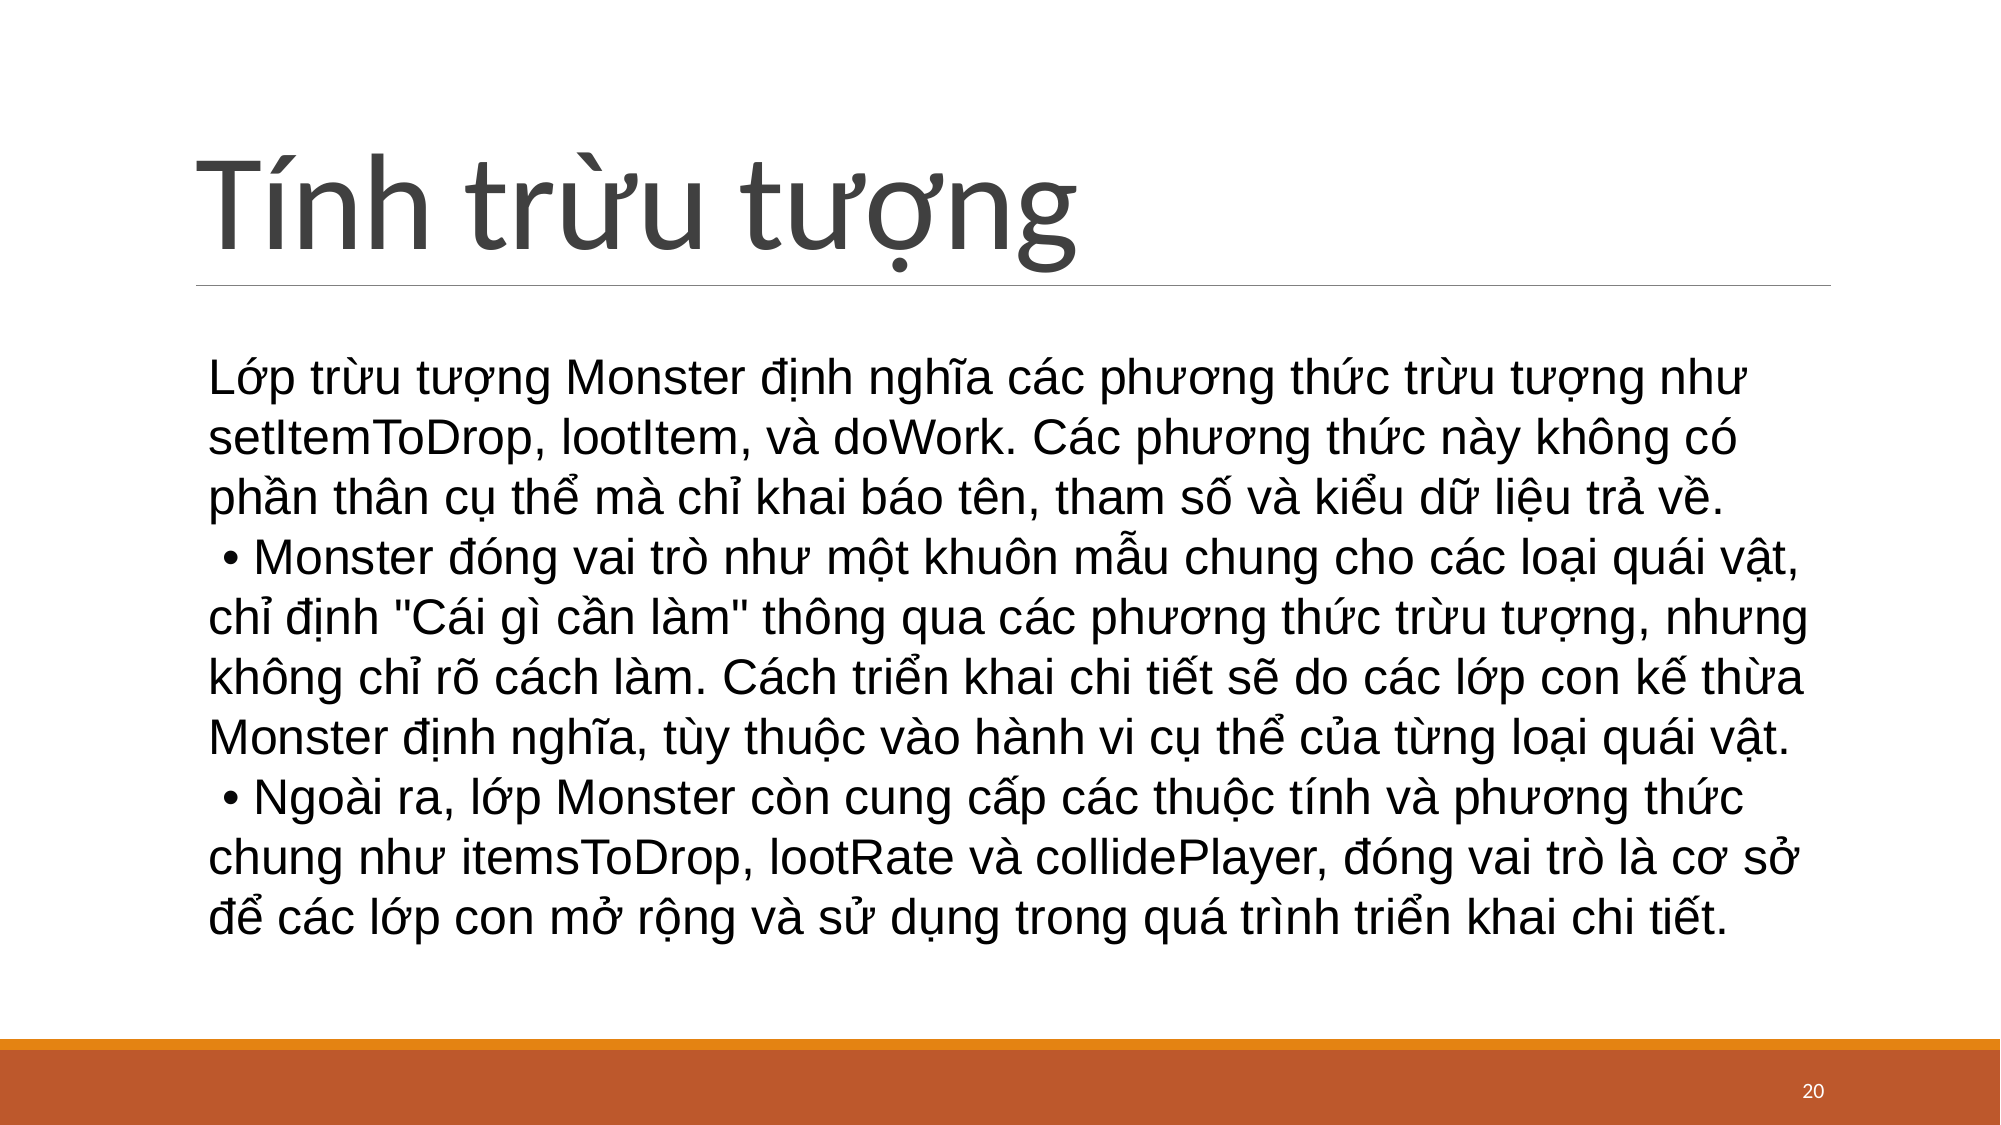

# Tính trừu tượng
Lớp trừu tượng Monster định nghĩa các phương thức trừu tượng như setItemToDrop, lootItem, và doWork. Các phương thức này không có phần thân cụ thể mà chỉ khai báo tên, tham số và kiểu dữ liệu trả về.
 • Monster đóng vai trò như một khuôn mẫu chung cho các loại quái vật, chỉ định "Cái gì cần làm" thông qua các phương thức trừu tượng, nhưng không chỉ rõ cách làm. Cách triển khai chi tiết sẽ do các lớp con kế thừa Monster định nghĩa, tùy thuộc vào hành vi cụ thể của từng loại quái vật.
 • Ngoài ra, lớp Monster còn cung cấp các thuộc tính và phương thức chung như itemsToDrop, lootRate và collidePlayer, đóng vai trò là cơ sở để các lớp con mở rộng và sử dụng trong quá trình triển khai chi tiết.
20